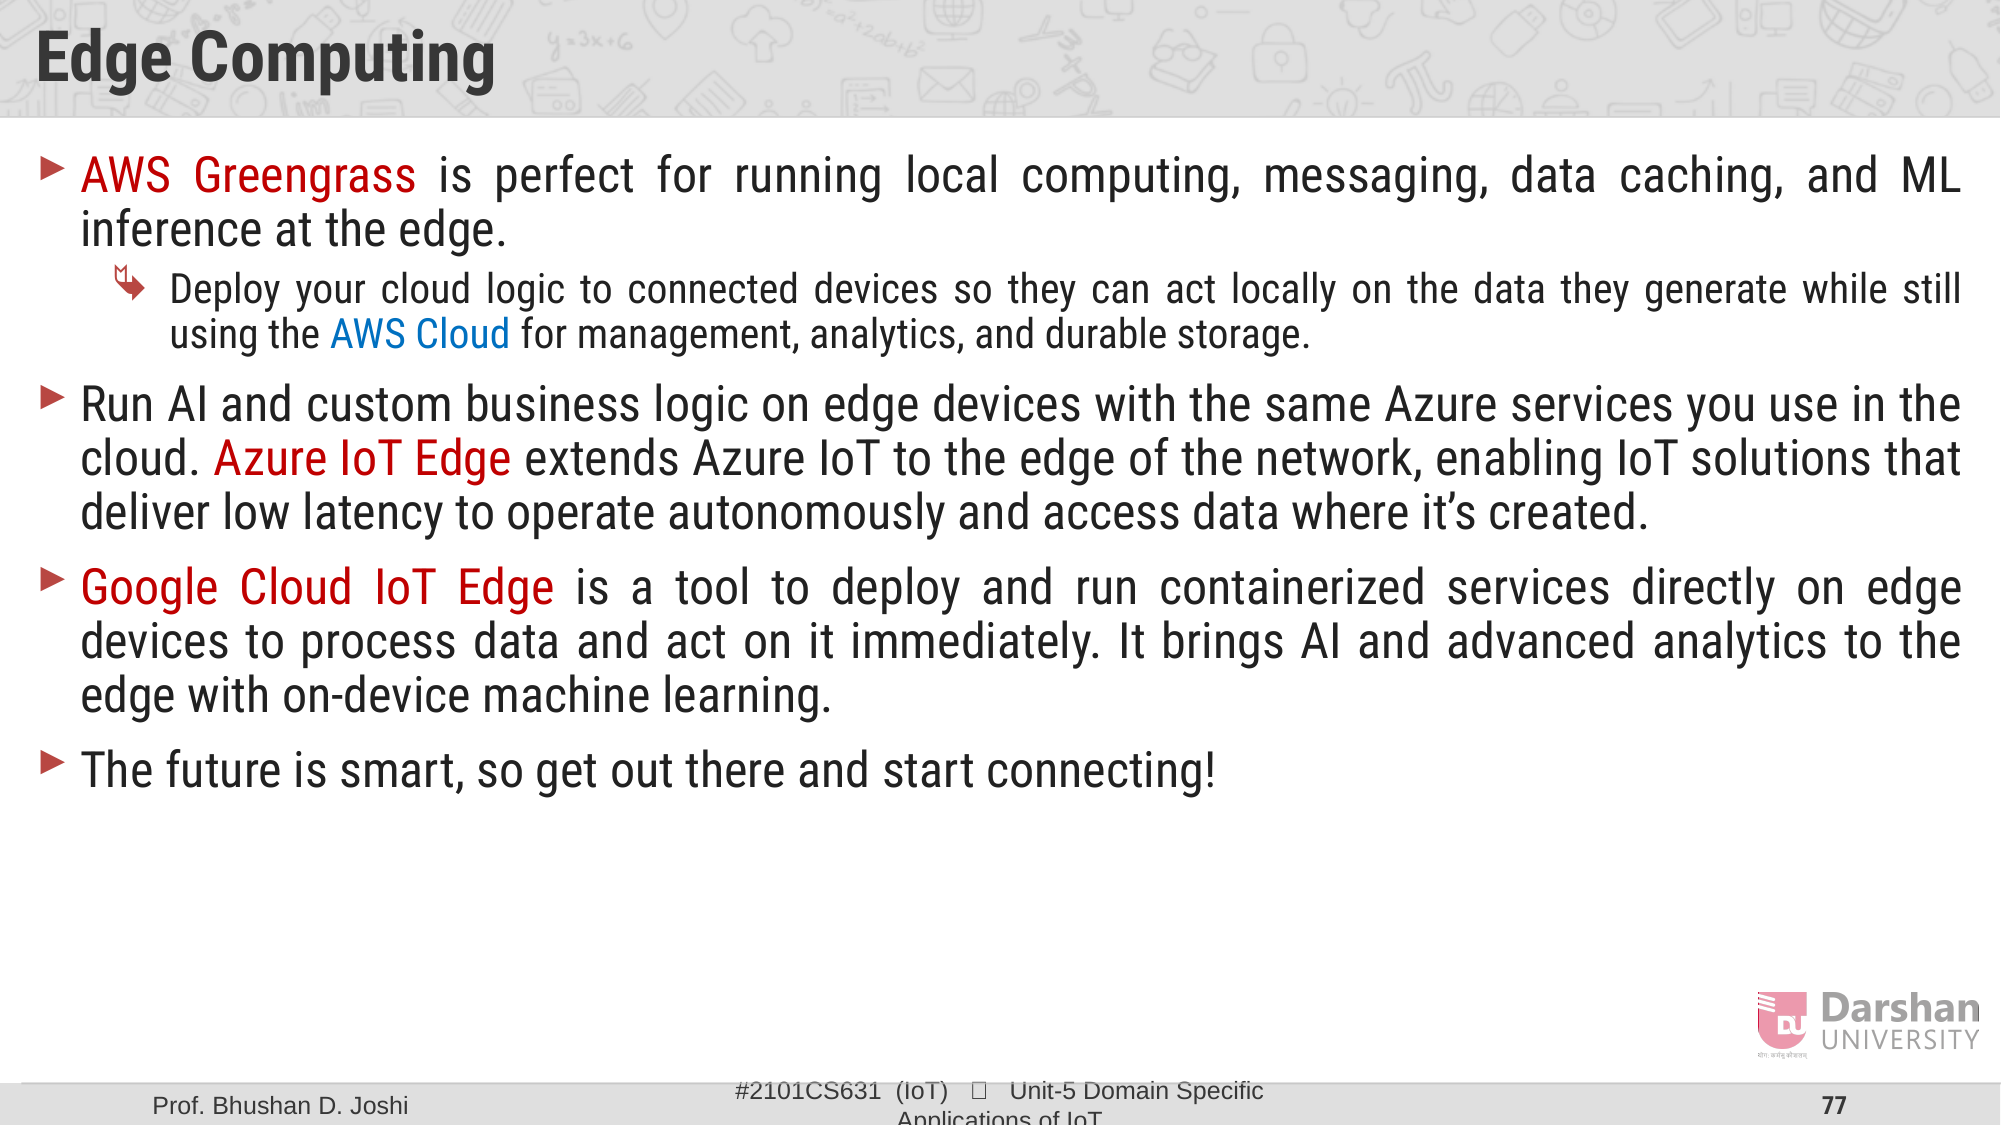

# Edge Computing
AWS Greengrass is perfect for running local computing, messaging, data caching, and ML inference at the edge.
Deploy your cloud logic to connected devices so they can act locally on the data they generate while still using the AWS Cloud for management, analytics, and durable storage.
Run AI and custom business logic on edge devices with the same Azure services you use in the cloud. Azure IoT Edge extends Azure IoT to the edge of the network, enabling IoT solutions that deliver low latency to operate autonomously and access data where it’s created.
Google Cloud IoT Edge is a tool to deploy and run containerized services directly on edge devices to process data and act on it immediately. It brings AI and advanced analytics to the edge with on-device machine learning.
The future is smart, so get out there and start connecting!